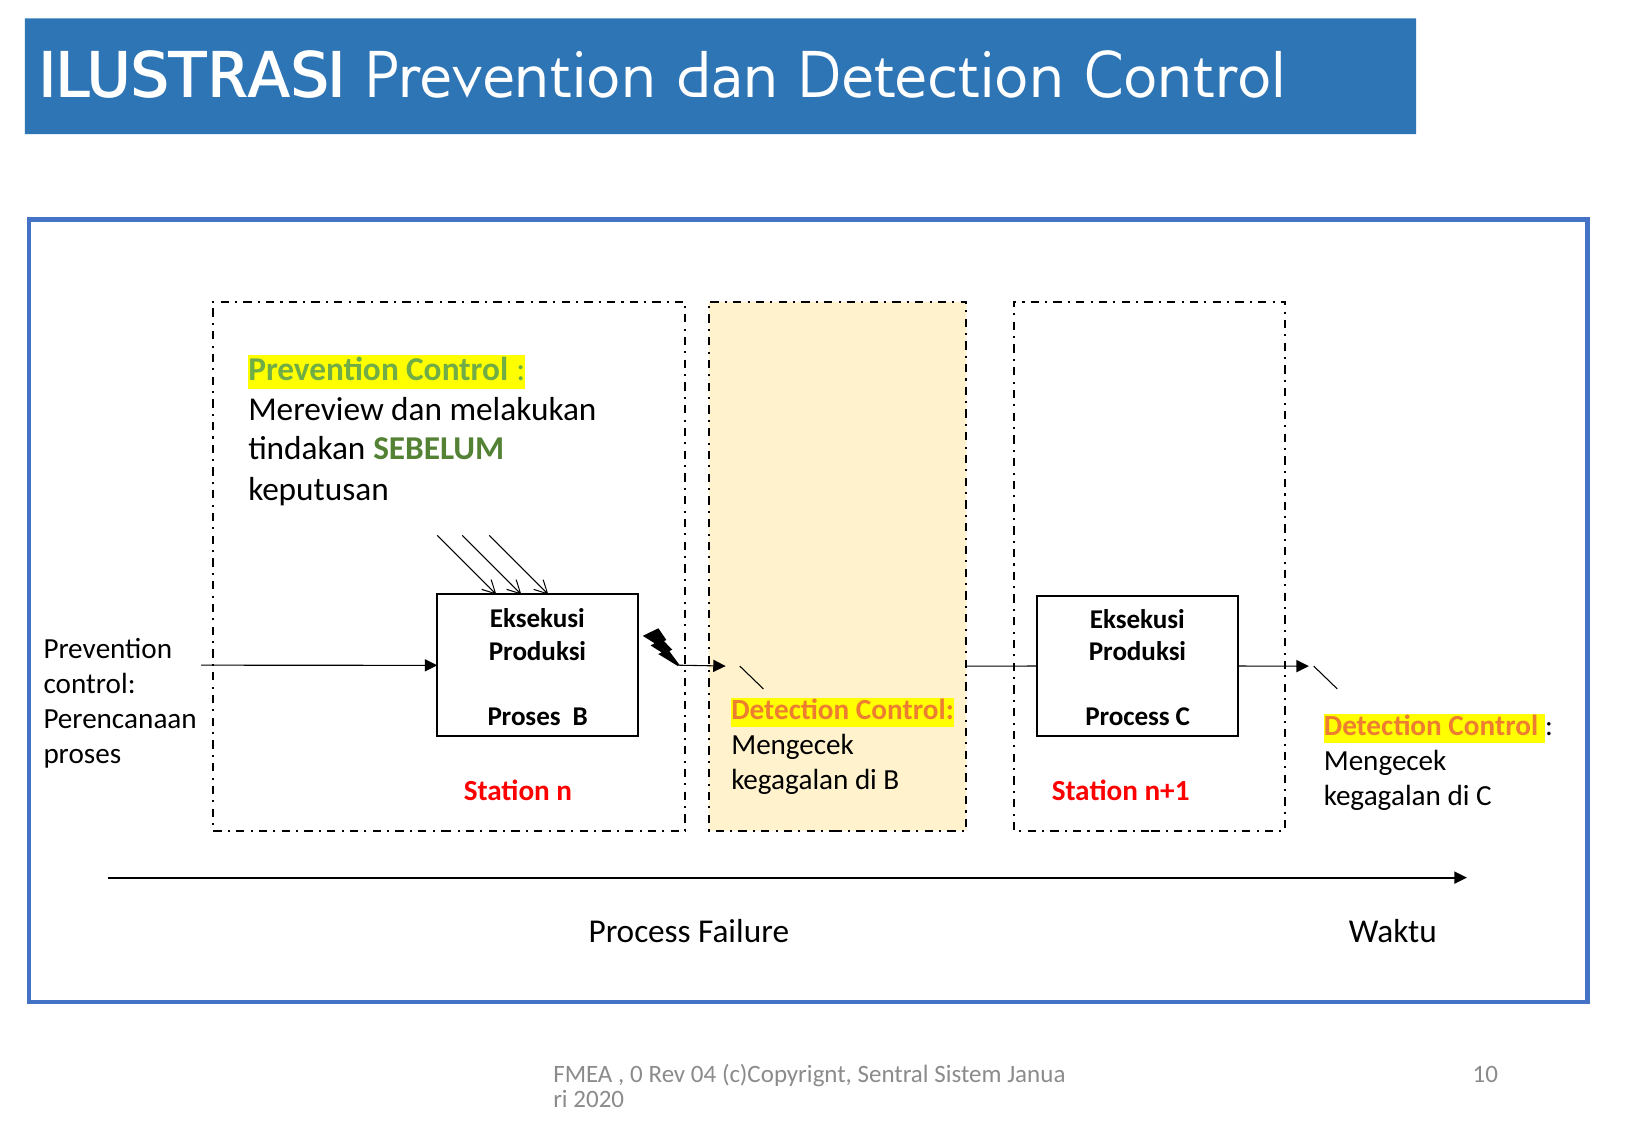

# ILUSTRASI Prevention dan Detection Control

Prevention Control :
Mereview dan melakukan tindakan SEBELUM keputusan
Eksekusi Produksi

Proses  B
Eksekusi Produksi

Process C
Prevention control:
Perencanaan proses

Detection Control:
Mengecek kegagalan di B
Detection Control :
Mengecek kegagalan di C
Station n+1
Station n
Process Failure
Waktu
FMEA , 0 Rev 04 (c)Copyrignt, Sentral Sistem Januari 2020
10